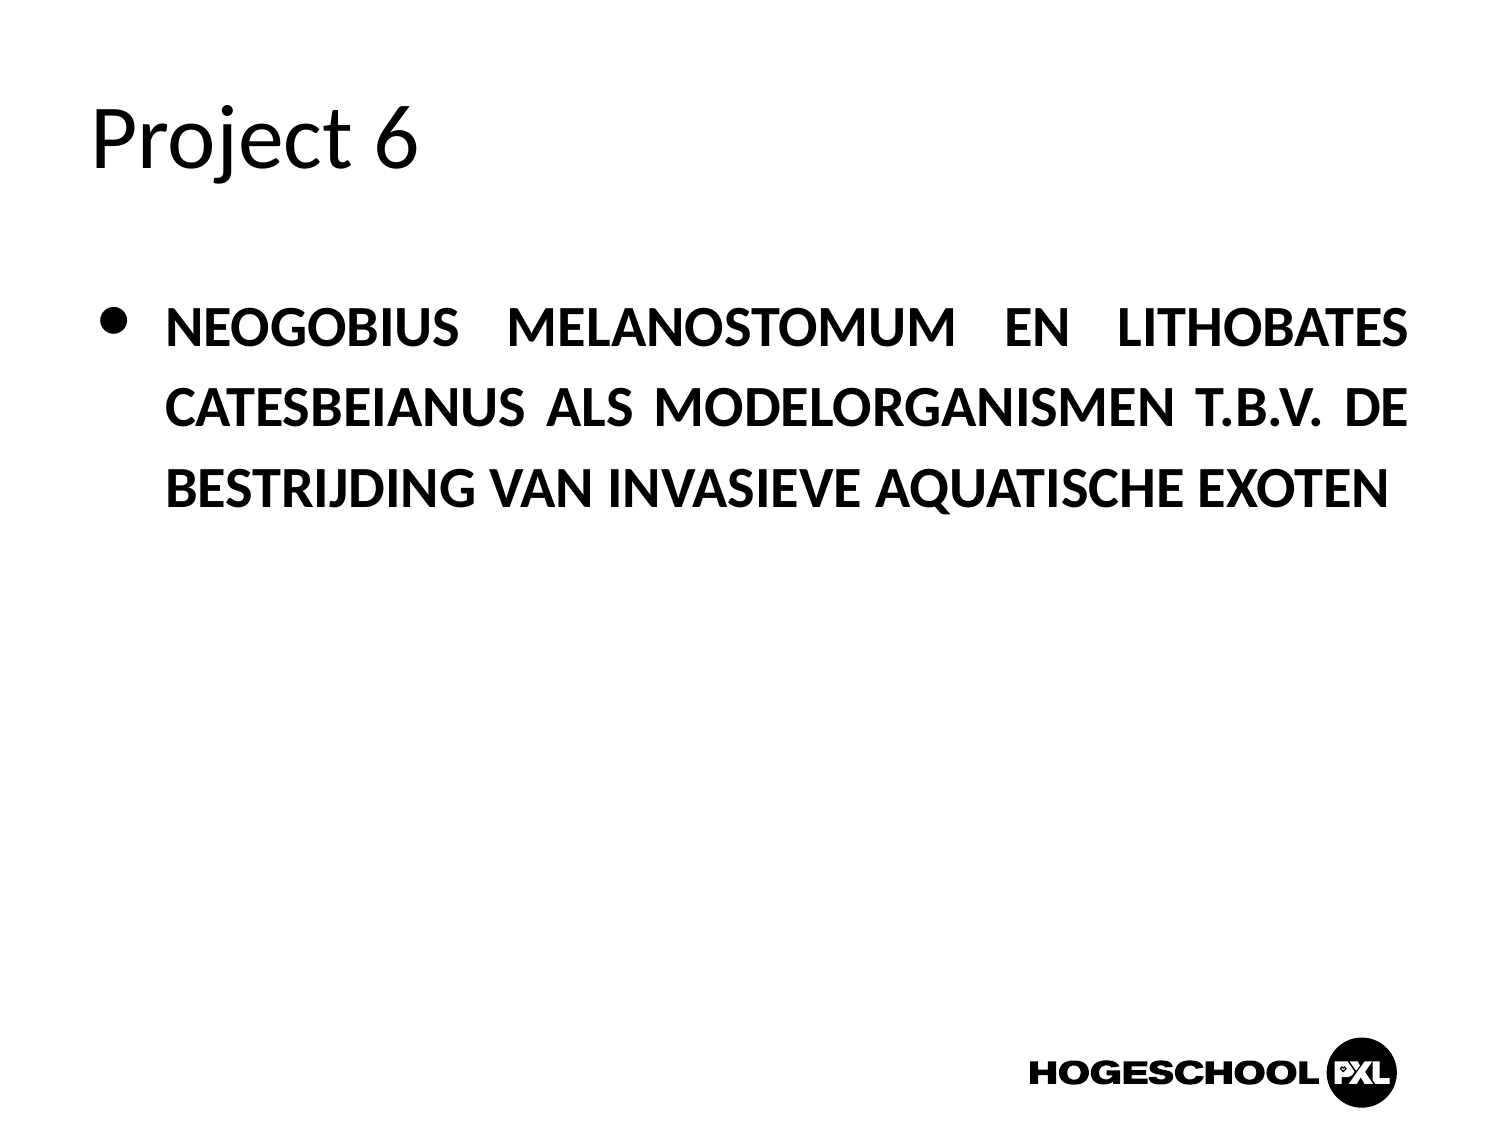

# Project 6
NEOGOBIUS MELANOSTOMUM EN LITHOBATES CATESBEIANUS ALS MODELORGANISMEN T.B.V. DE BESTRIJDING VAN INVASIEVE AQUATISCHE EXOTEN